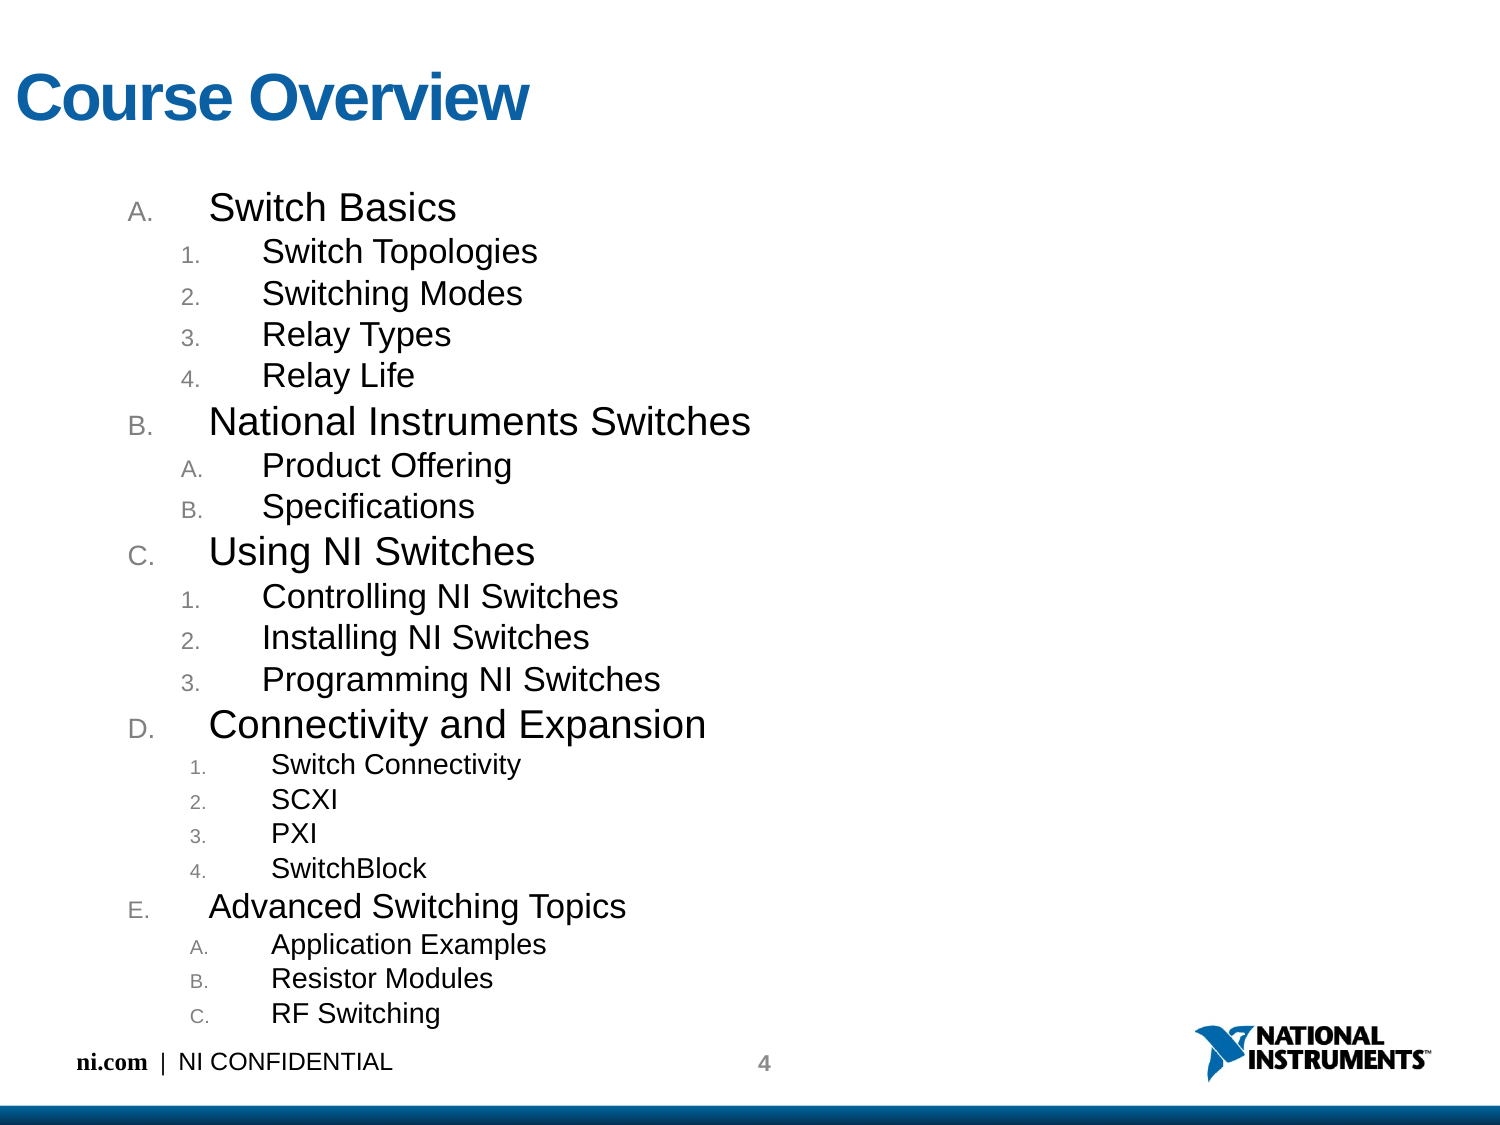

# Course Overview
Switch Basics
Switch Topologies
Switching Modes
Relay Types
Relay Life
National Instruments Switches
Product Offering
Specifications
Using NI Switches
Controlling NI Switches
Installing NI Switches
Programming NI Switches
Connectivity and Expansion
Switch Connectivity
SCXI
PXI
SwitchBlock
Advanced Switching Topics
Application Examples
Resistor Modules
RF Switching